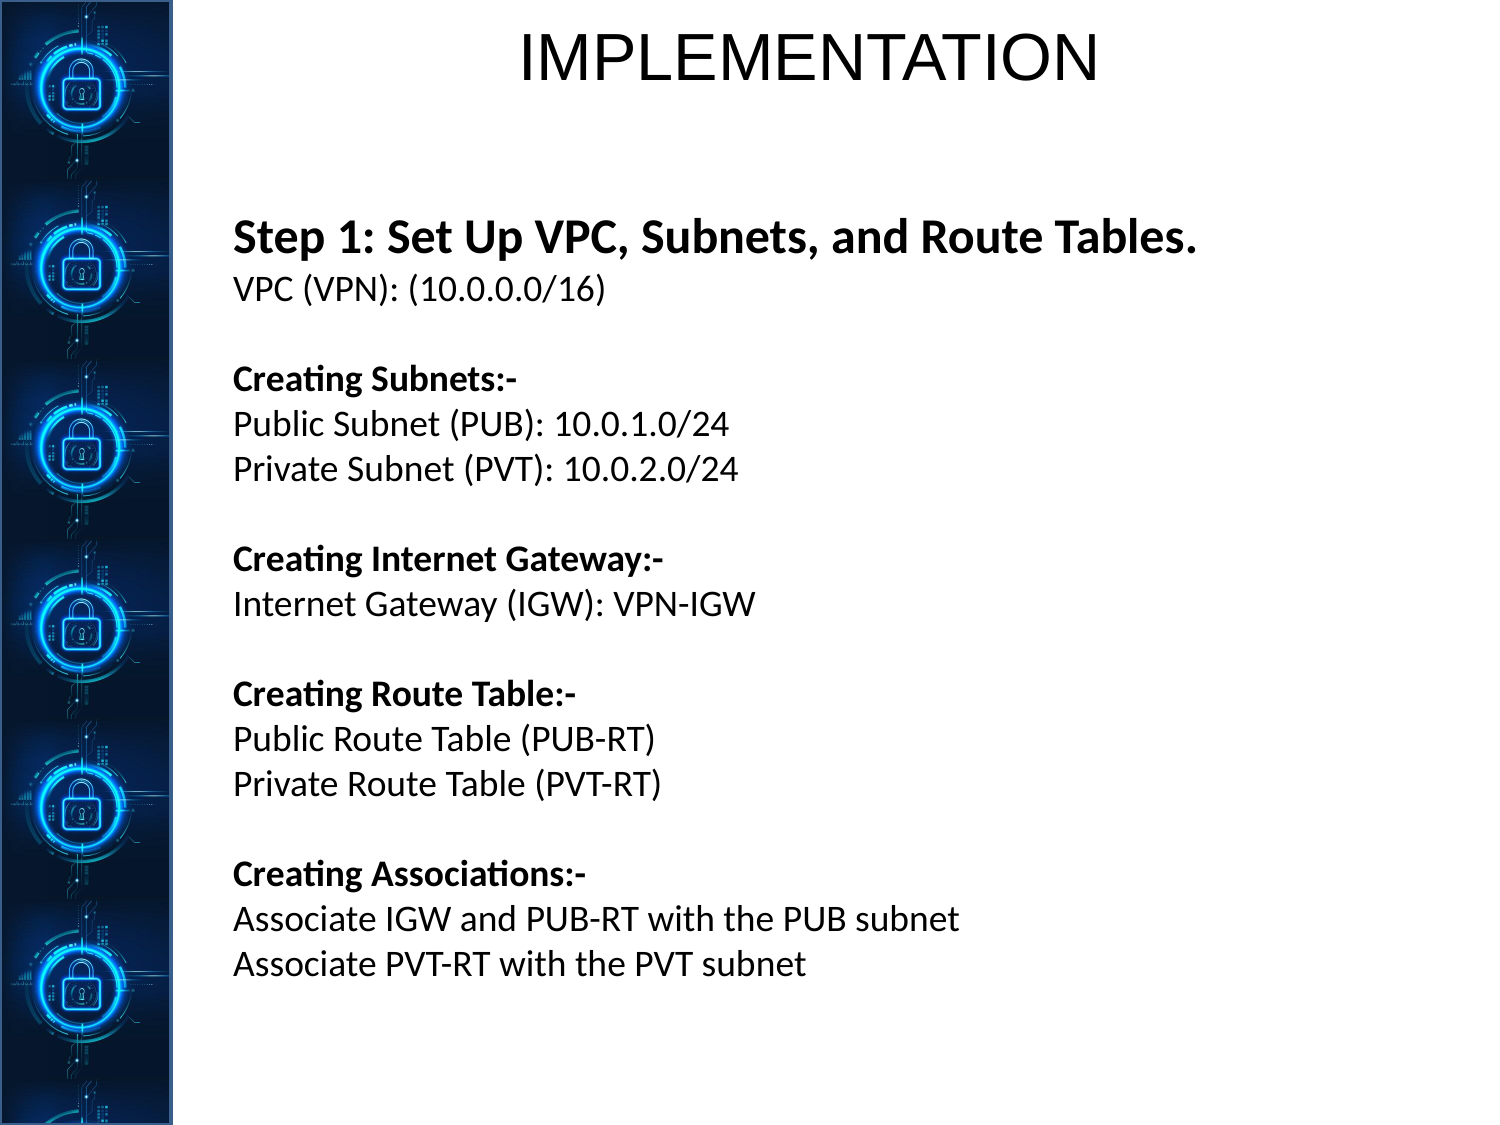

# IMPLEMENTATION
Step 1: Set Up VPC, Subnets, and Route Tables.
VPC (VPN): (10.0.0.0/16)

Creating Subnets:-
Public Subnet (PUB): 10.0.1.0/24
Private Subnet (PVT): 10.0.2.0/24

Creating Internet Gateway:-
Internet Gateway (IGW): VPN-IGW

Creating Route Table:-
Public Route Table (PUB-RT)
Private Route Table (PVT-RT)

Creating Associations:-
Associate IGW and PUB-RT with the PUB subnet
Associate PVT-RT with the PVT subnet